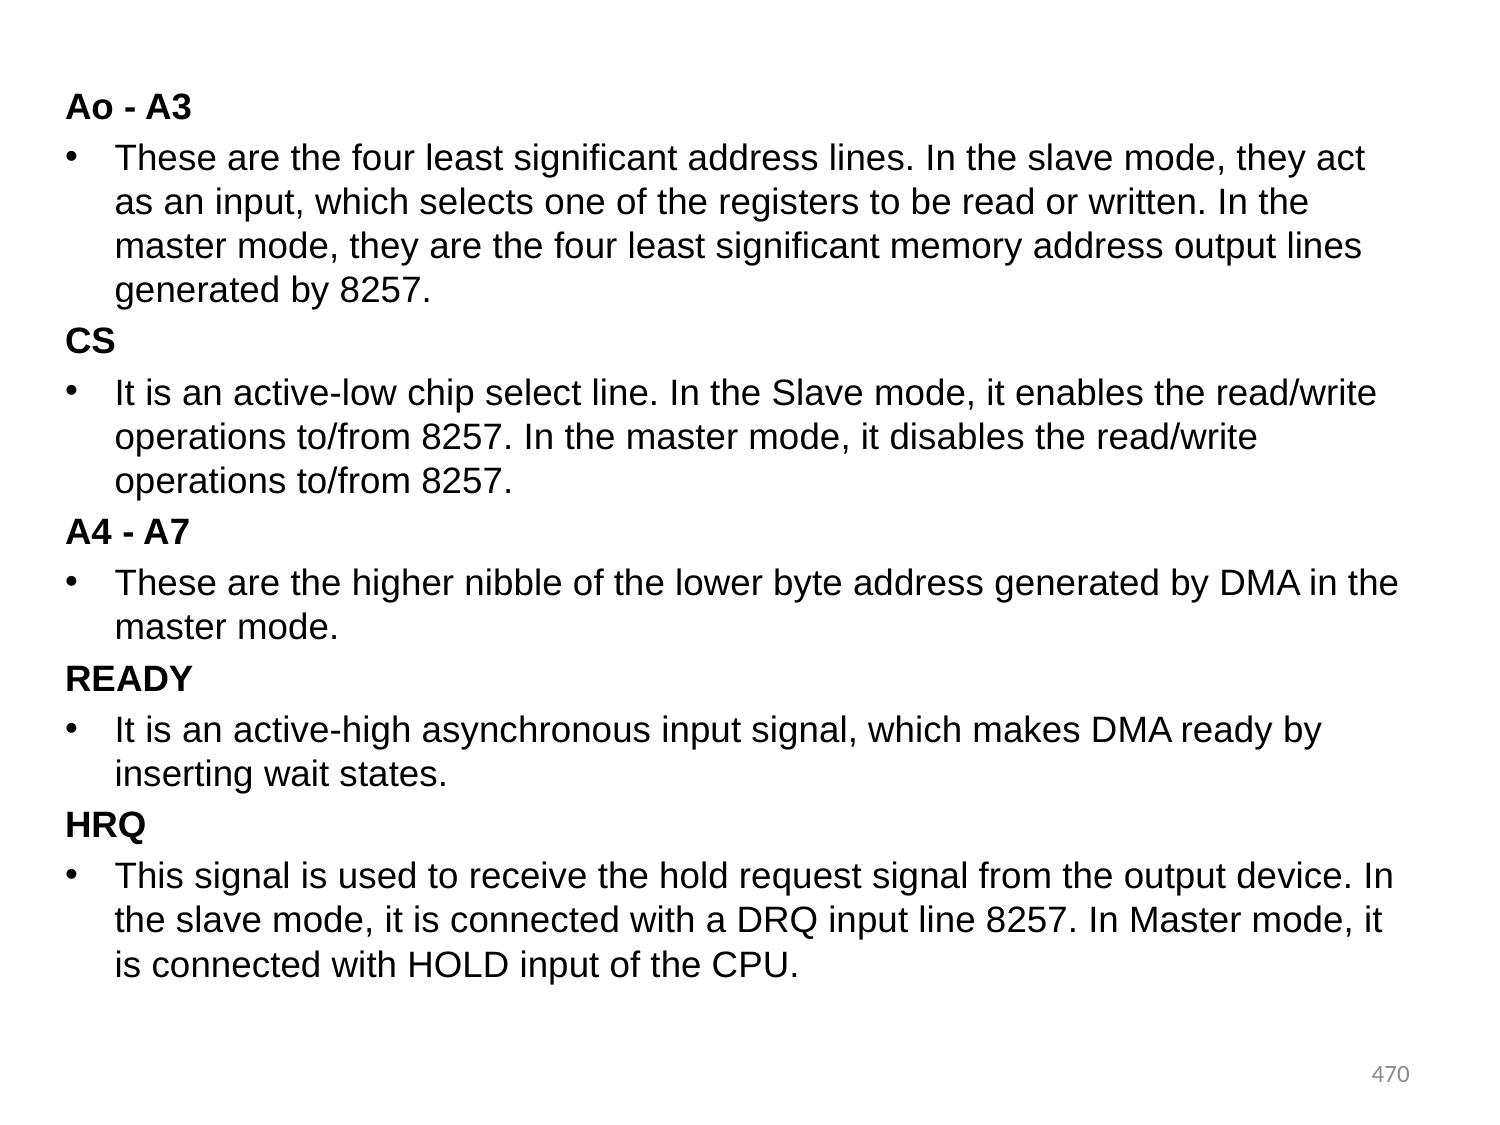

Ao - A3
These are the four least significant address lines. In the slave mode, they act as an input, which selects one of the registers to be read or written. In the master mode, they are the four least significant memory address output lines generated by 8257.
CS
It is an active-low chip select line. In the Slave mode, it enables the read/write operations to/from 8257. In the master mode, it disables the read/write operations to/from 8257.
A4 - A7
These are the higher nibble of the lower byte address generated by DMA in the master mode.
READY
It is an active-high asynchronous input signal, which makes DMA ready by inserting wait states.
HRQ
This signal is used to receive the hold request signal from the output device. In the slave mode, it is connected with a DRQ input line 8257. In Master mode, it is connected with HOLD input of the CPU.

470